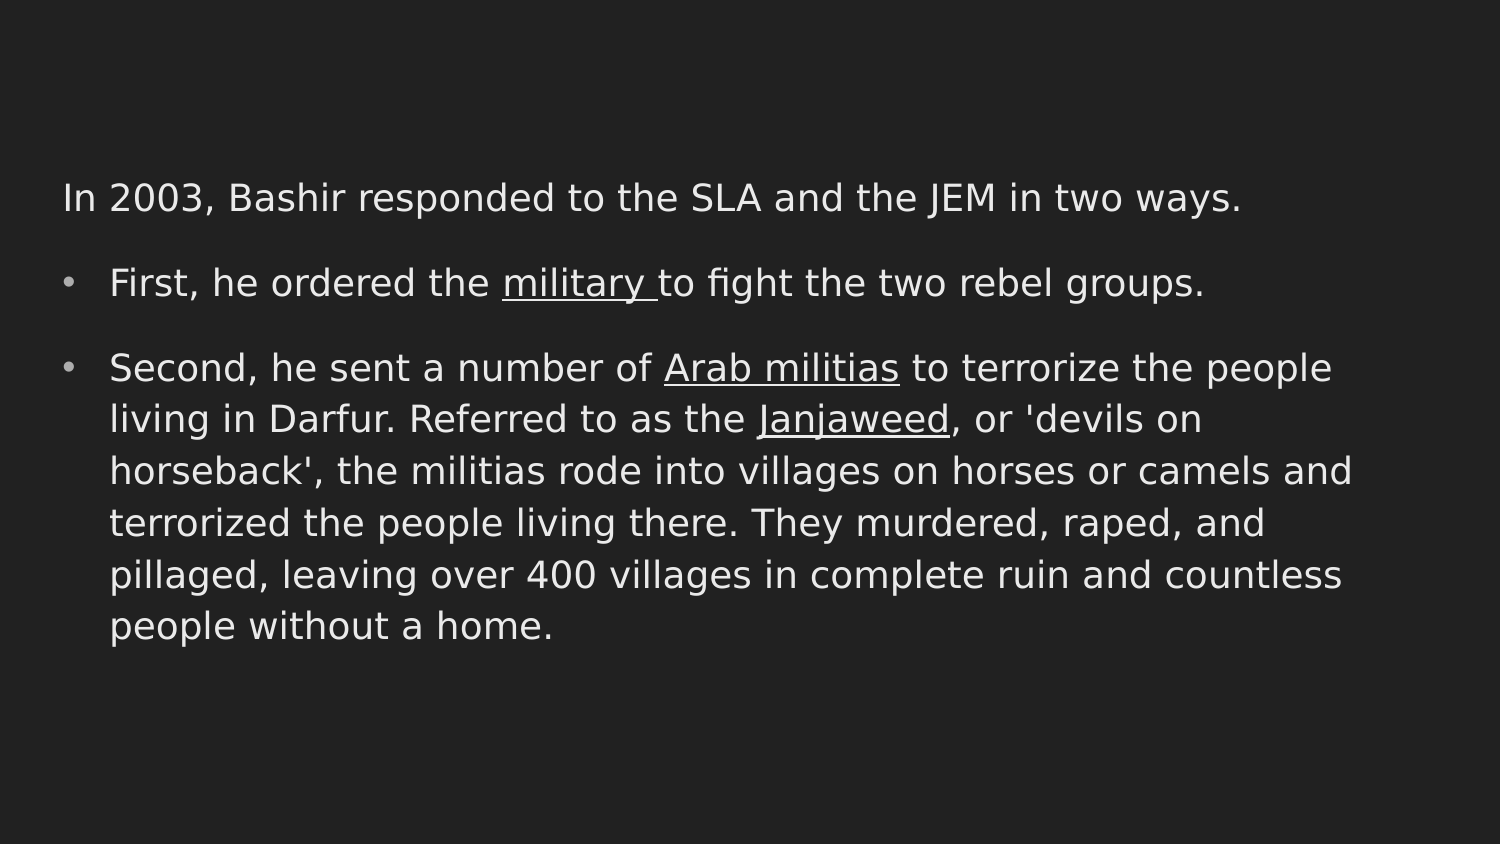

In 2003, Bashir responded to the SLA and the JEM in two ways.
First, he ordered the military to fight the two rebel groups.
Second, he sent a number of Arab militias to terrorize the people living in Darfur. Referred to as the Janjaweed, or 'devils on horseback', the militias rode into villages on horses or camels and terrorized the people living there. They murdered, raped, and pillaged, leaving over 400 villages in complete ruin and countless people without a home.